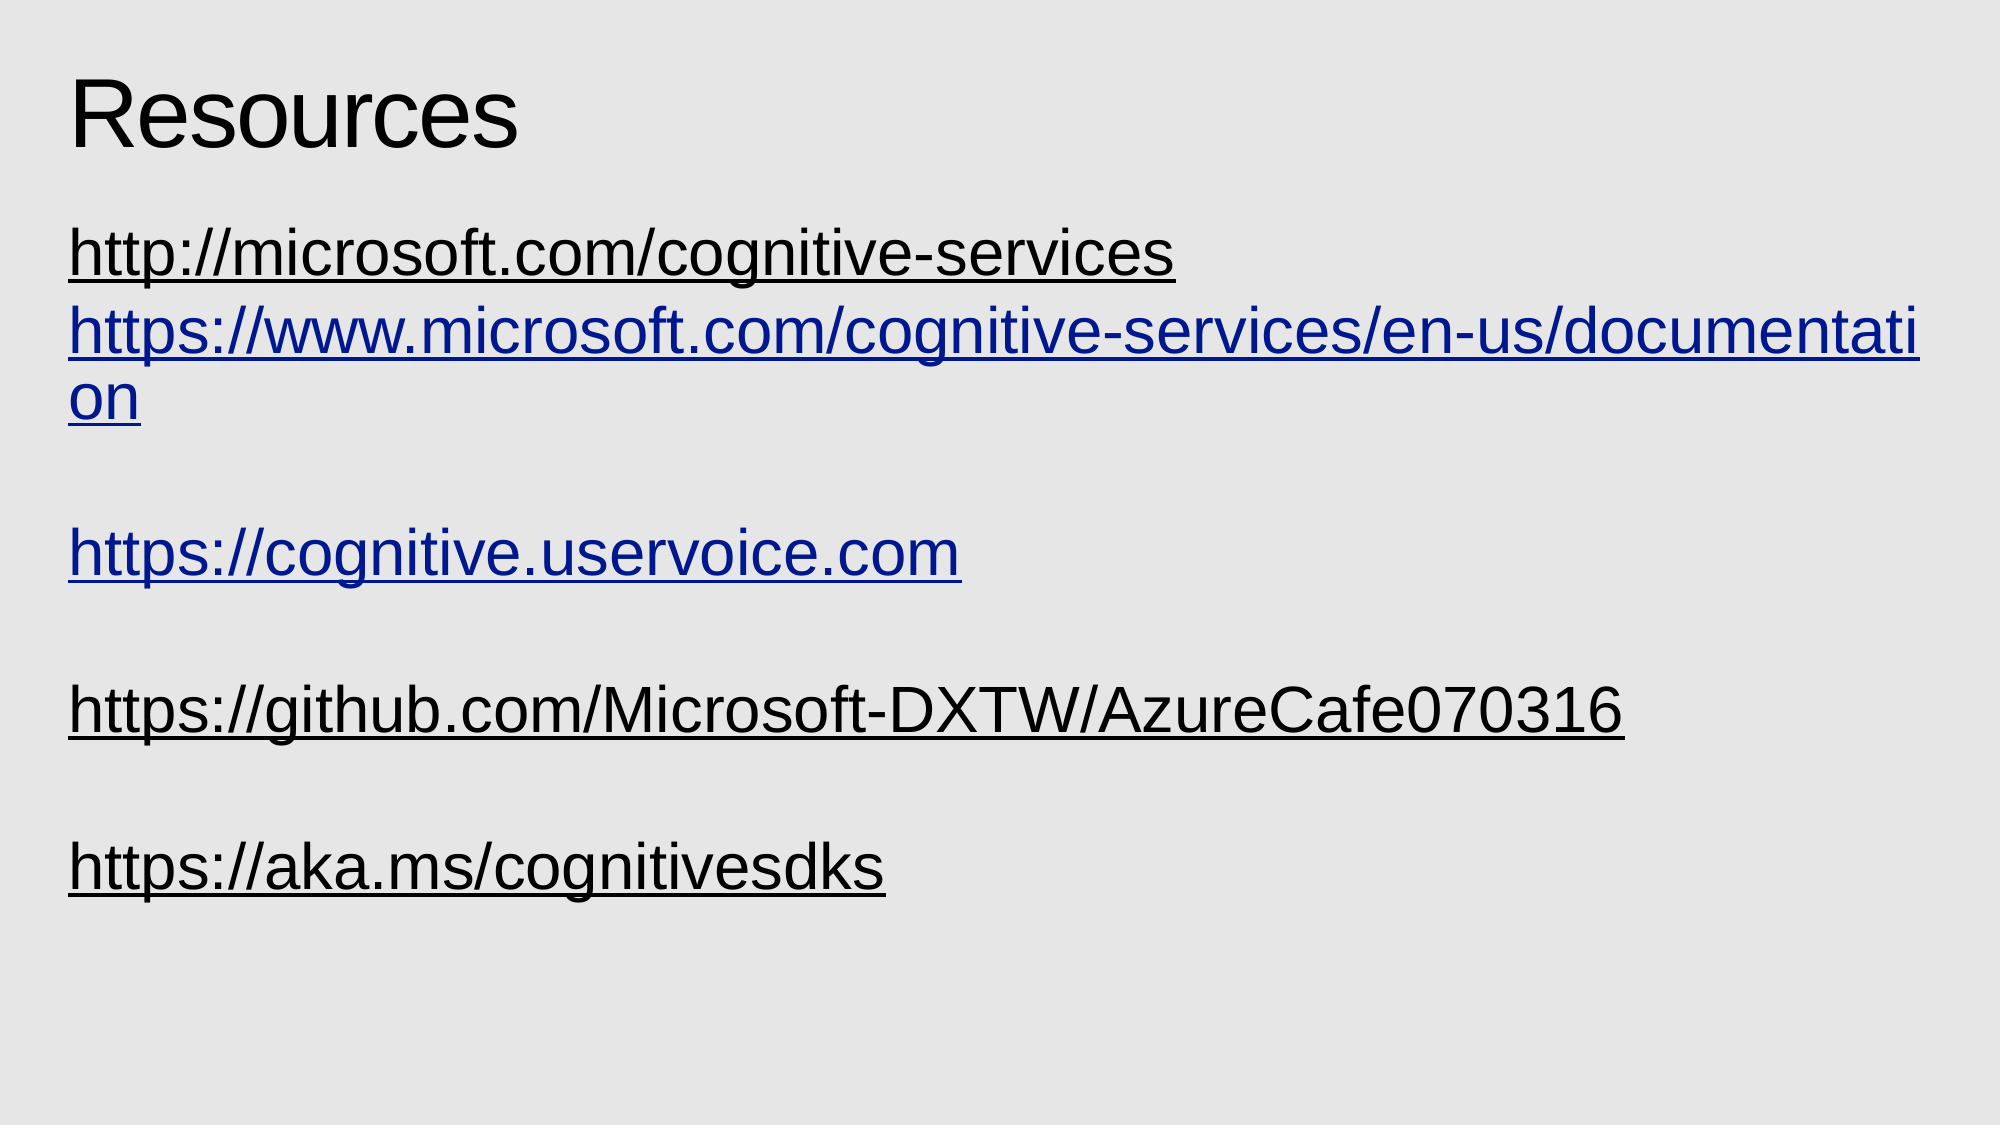

# Resources
http://microsoft.com/cognitive-services
https://www.microsoft.com/cognitive-services/en-us/documentation

https://cognitive.uservoice.com

https://github.com/Microsoft-DXTW/AzureCafe070316

https://aka.ms/cognitivesdks